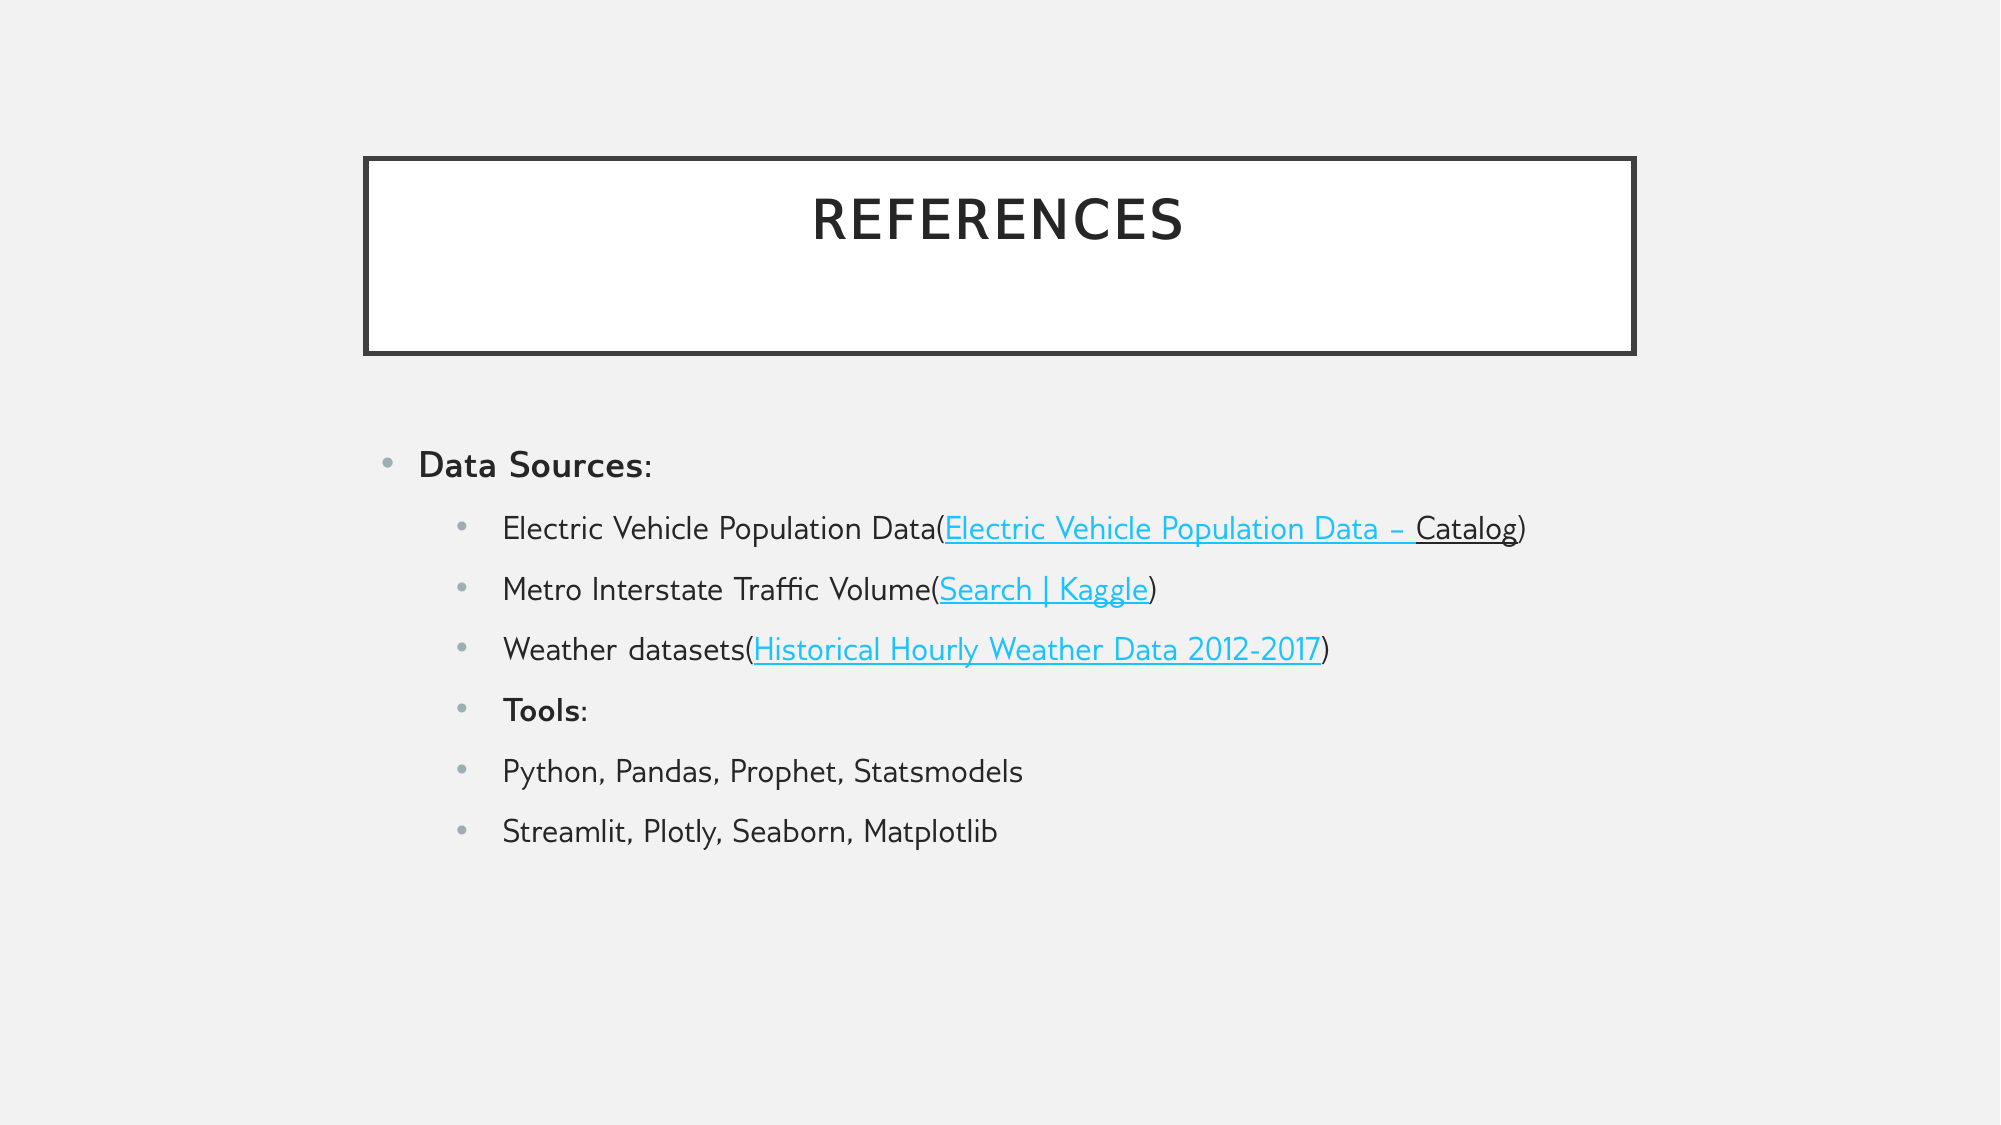

# References
Data Sources:
Electric Vehicle Population Data(Electric Vehicle Population Data – Catalog)
Metro Interstate Traffic Volume(Search | Kaggle)
Weather datasets(Historical Hourly Weather Data 2012-2017)
Tools:
Python, Pandas, Prophet, Statsmodels
Streamlit, Plotly, Seaborn, Matplotlib